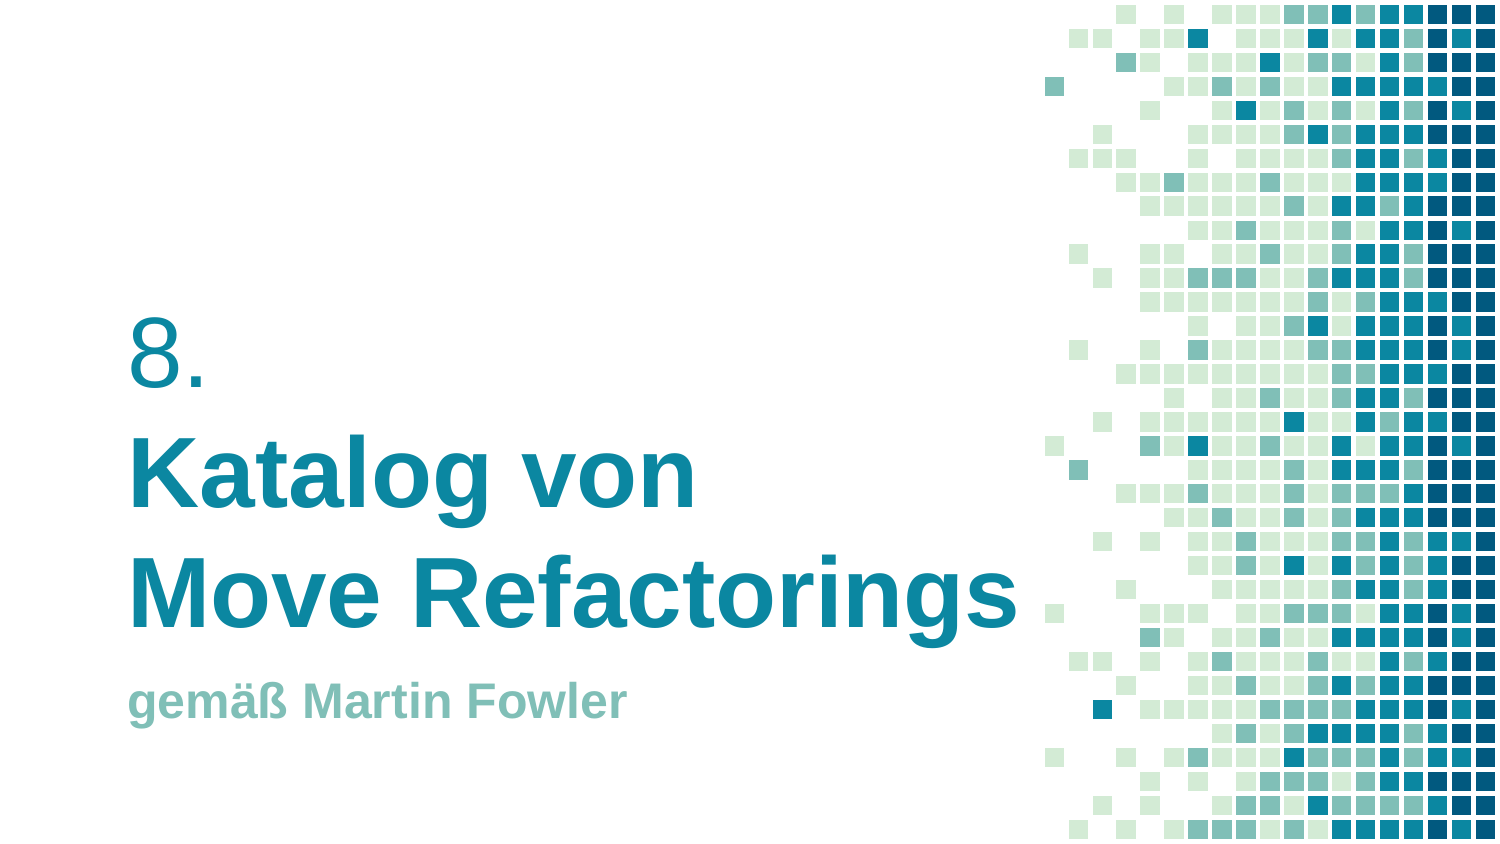

# 8. Katalog von Move Refactorings
gemäß Martin Fowler